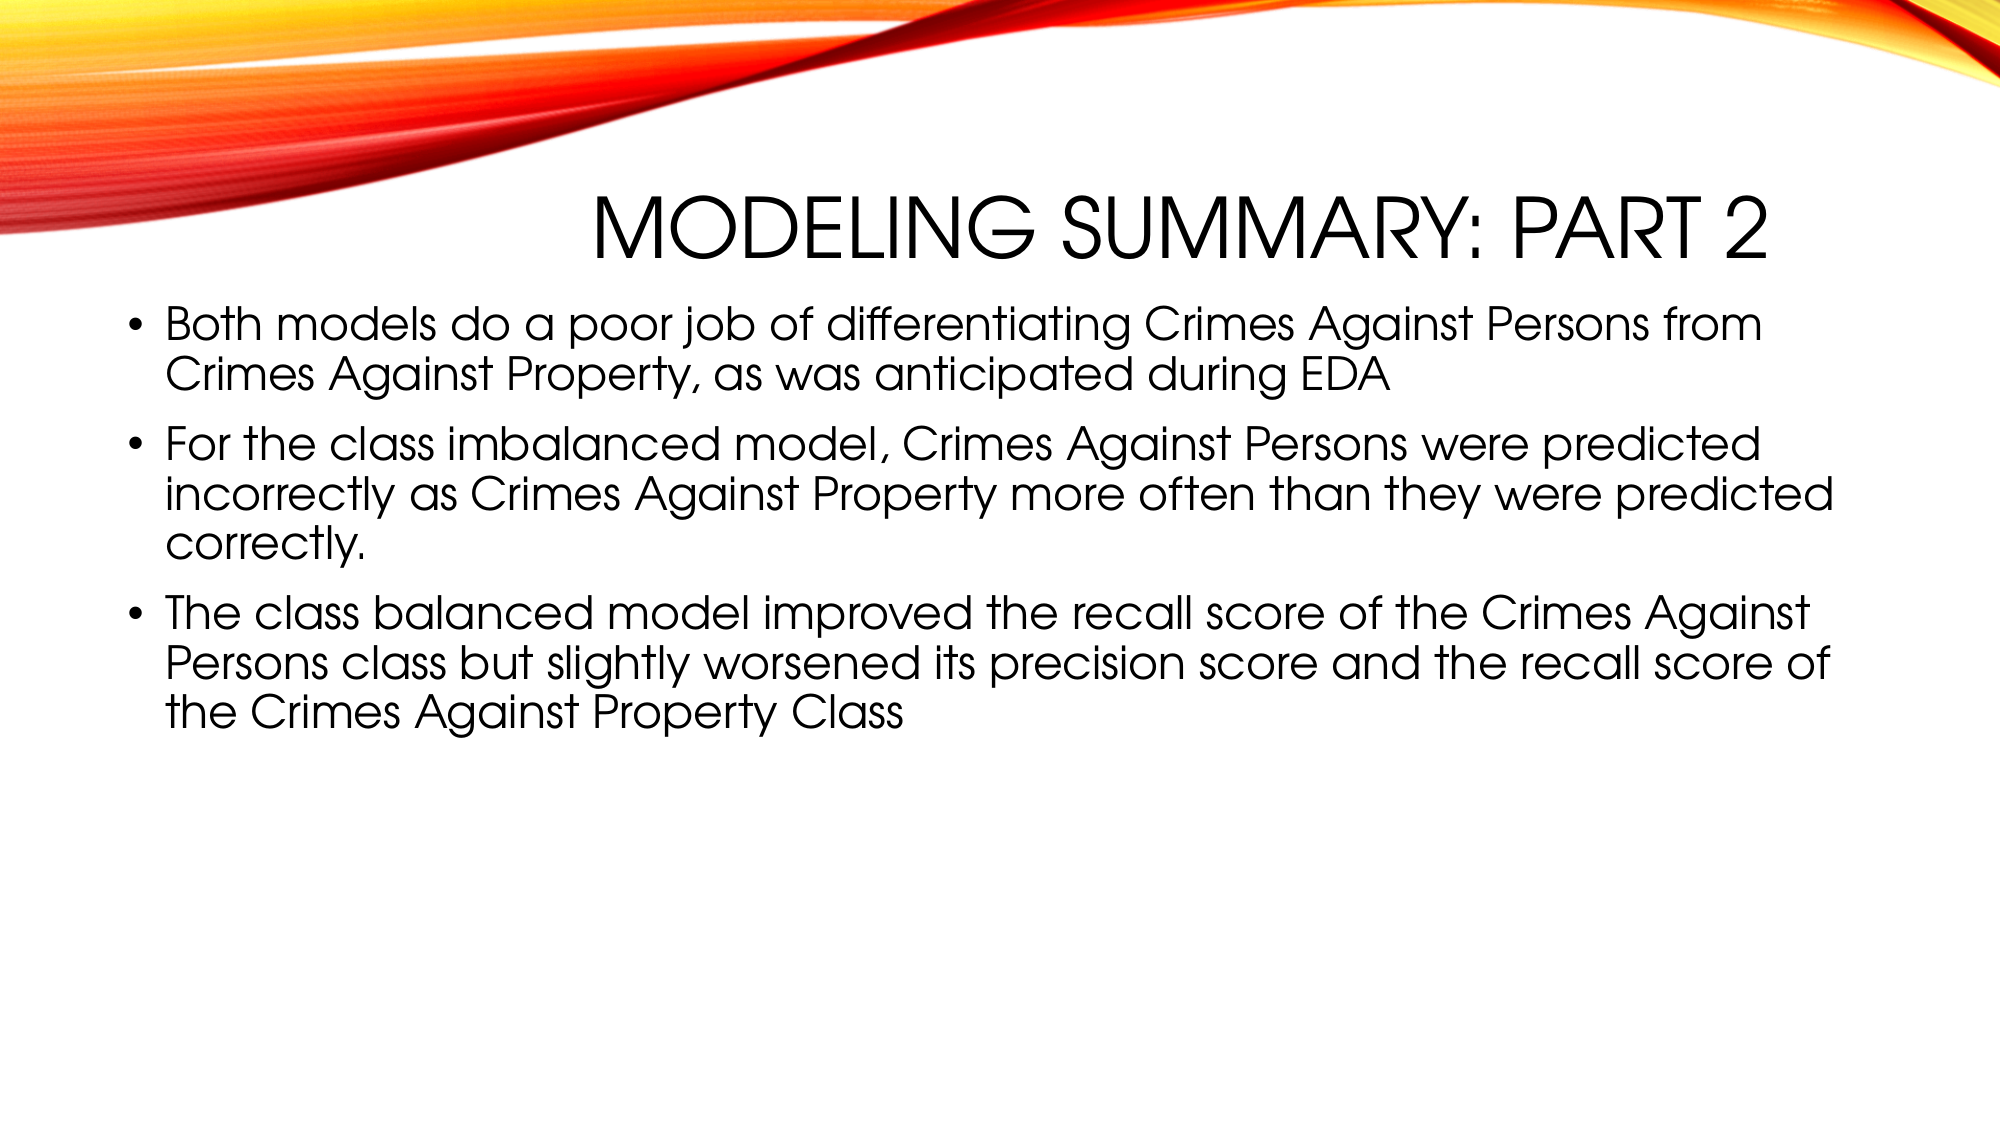

# Modeling Summary: Part 2
Both models do a poor job of differentiating Crimes Against Persons from Crimes Against Property, as was anticipated during EDA
For the class imbalanced model, Crimes Against Persons were predicted incorrectly as Crimes Against Property more often than they were predicted correctly.
The class balanced model improved the recall score of the Crimes Against Persons class but slightly worsened its precision score and the recall score of the Crimes Against Property Class